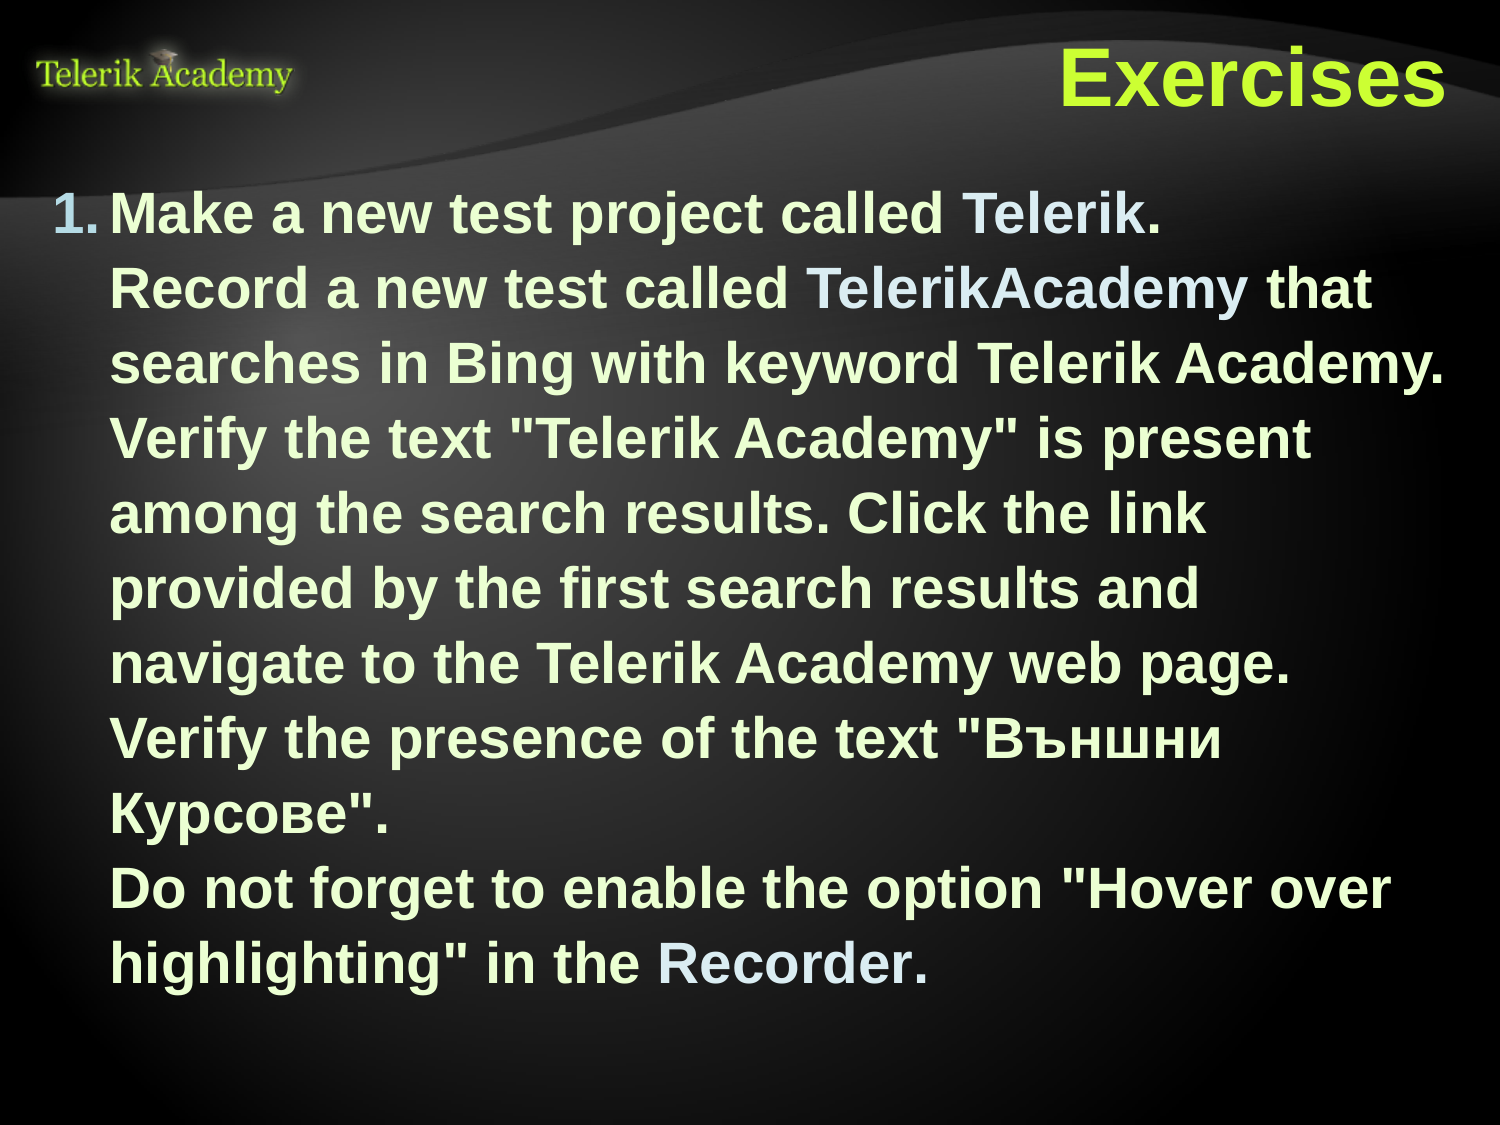

# Exercises
Make a new test project called Telerik.
Record a new test called TelerikAcademy that searches in Bing with keyword Telerik Academy. Verify the text "Telerik Academy" is present among the search results. Click the link provided by the first search results and navigate to the Telerik Academy web page. Verify the presence of the text "Външни Курсове".
Do not forget to enable the option "Hover over highlighting" in the Recorder.